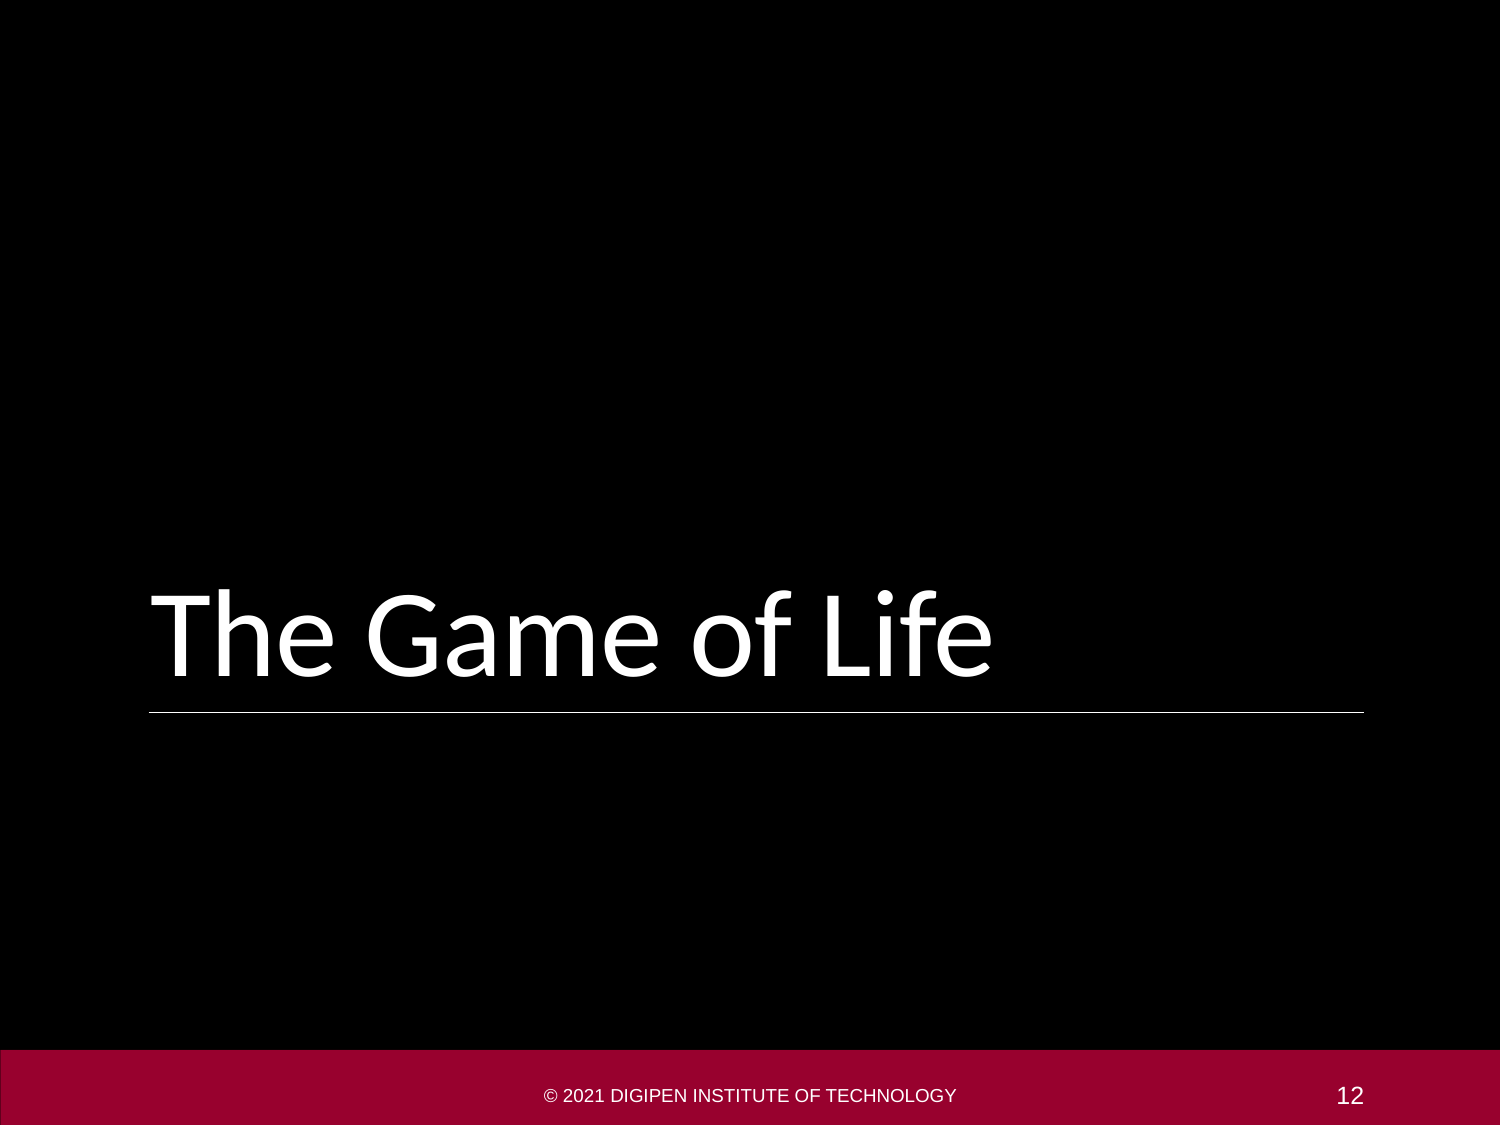

# The Game of Life

© 2021 DigiPen Institute of Technology
12